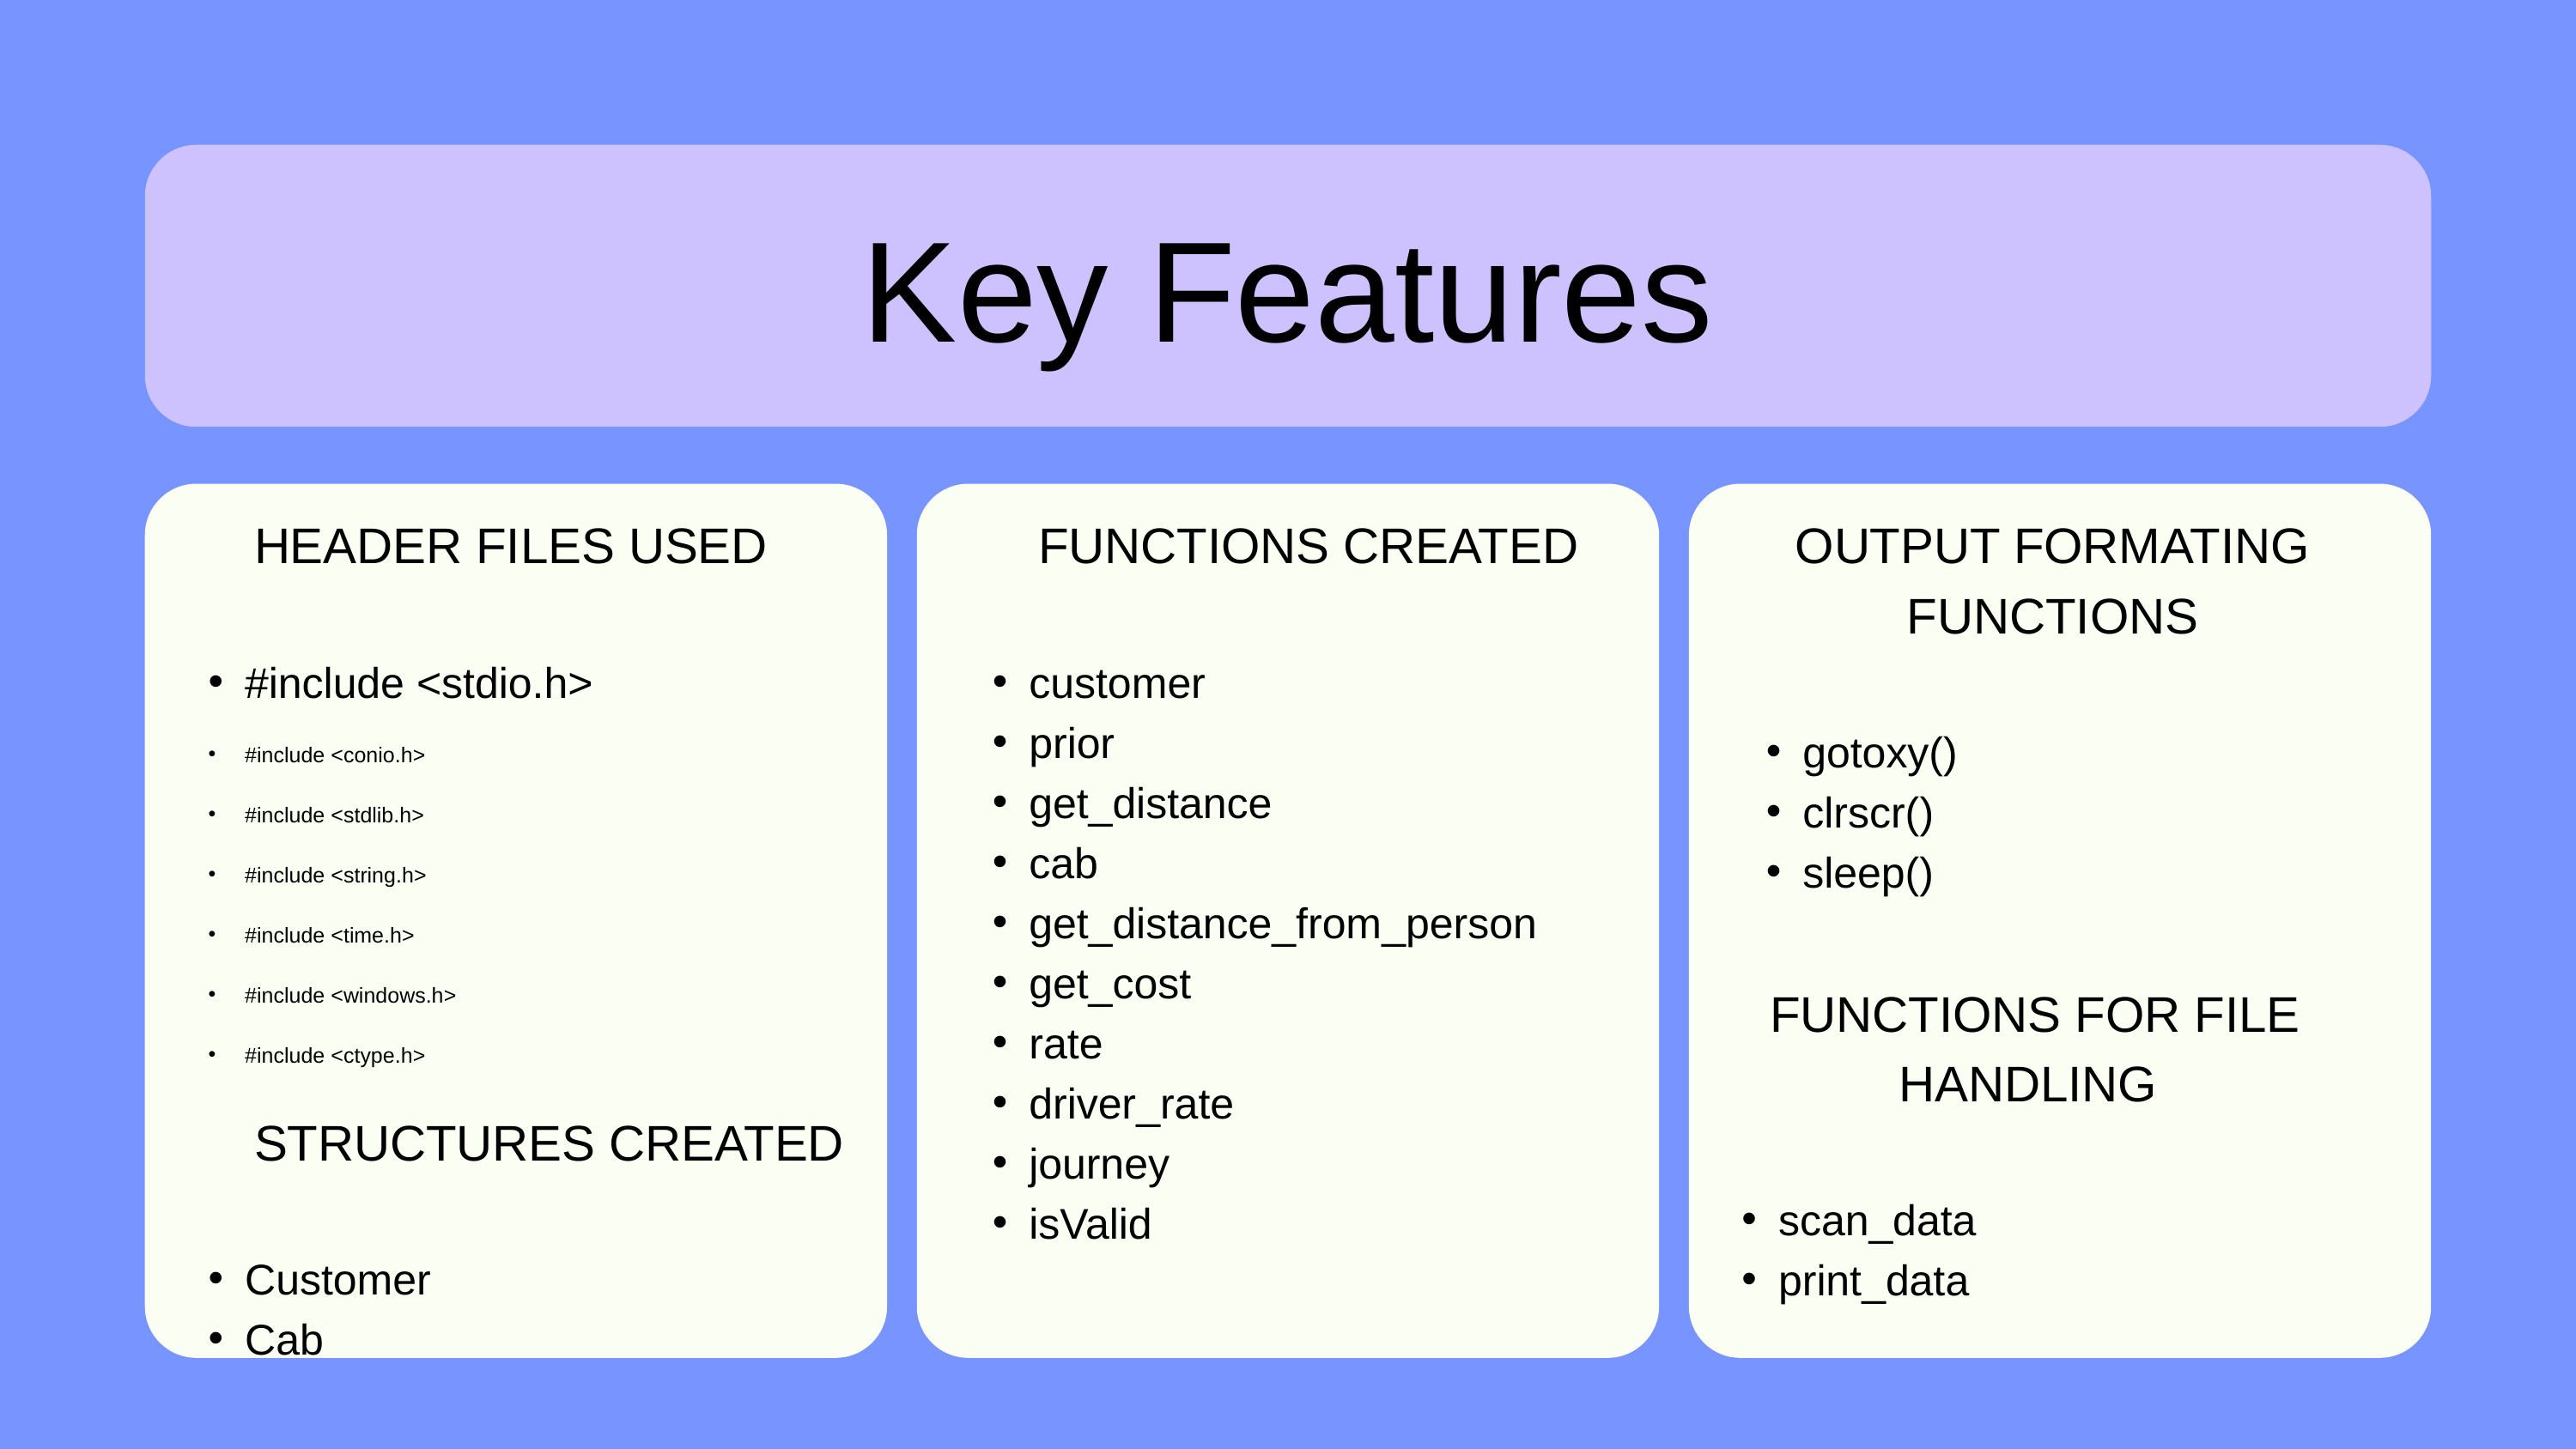

Key Features

HEADER FILES USED
#include <stdio.h>
#include <conio.h>
#include <stdlib.h>
#include <string.h>
#include <time.h>
#include <windows.h>
#include <ctype.h>
FUNCTIONS CREATED
customer
prior
get_distance
cab
get_distance_from_person
get_cost
rate
driver_rate
journey
isValid
OUTPUT FORMATING FUNCTIONS
gotoxy()
clrscr()
sleep()
 FUNCTIONS FOR FILE HANDLING
scan_data
print_data
STRUCTURES CREATED
Customer
Cab